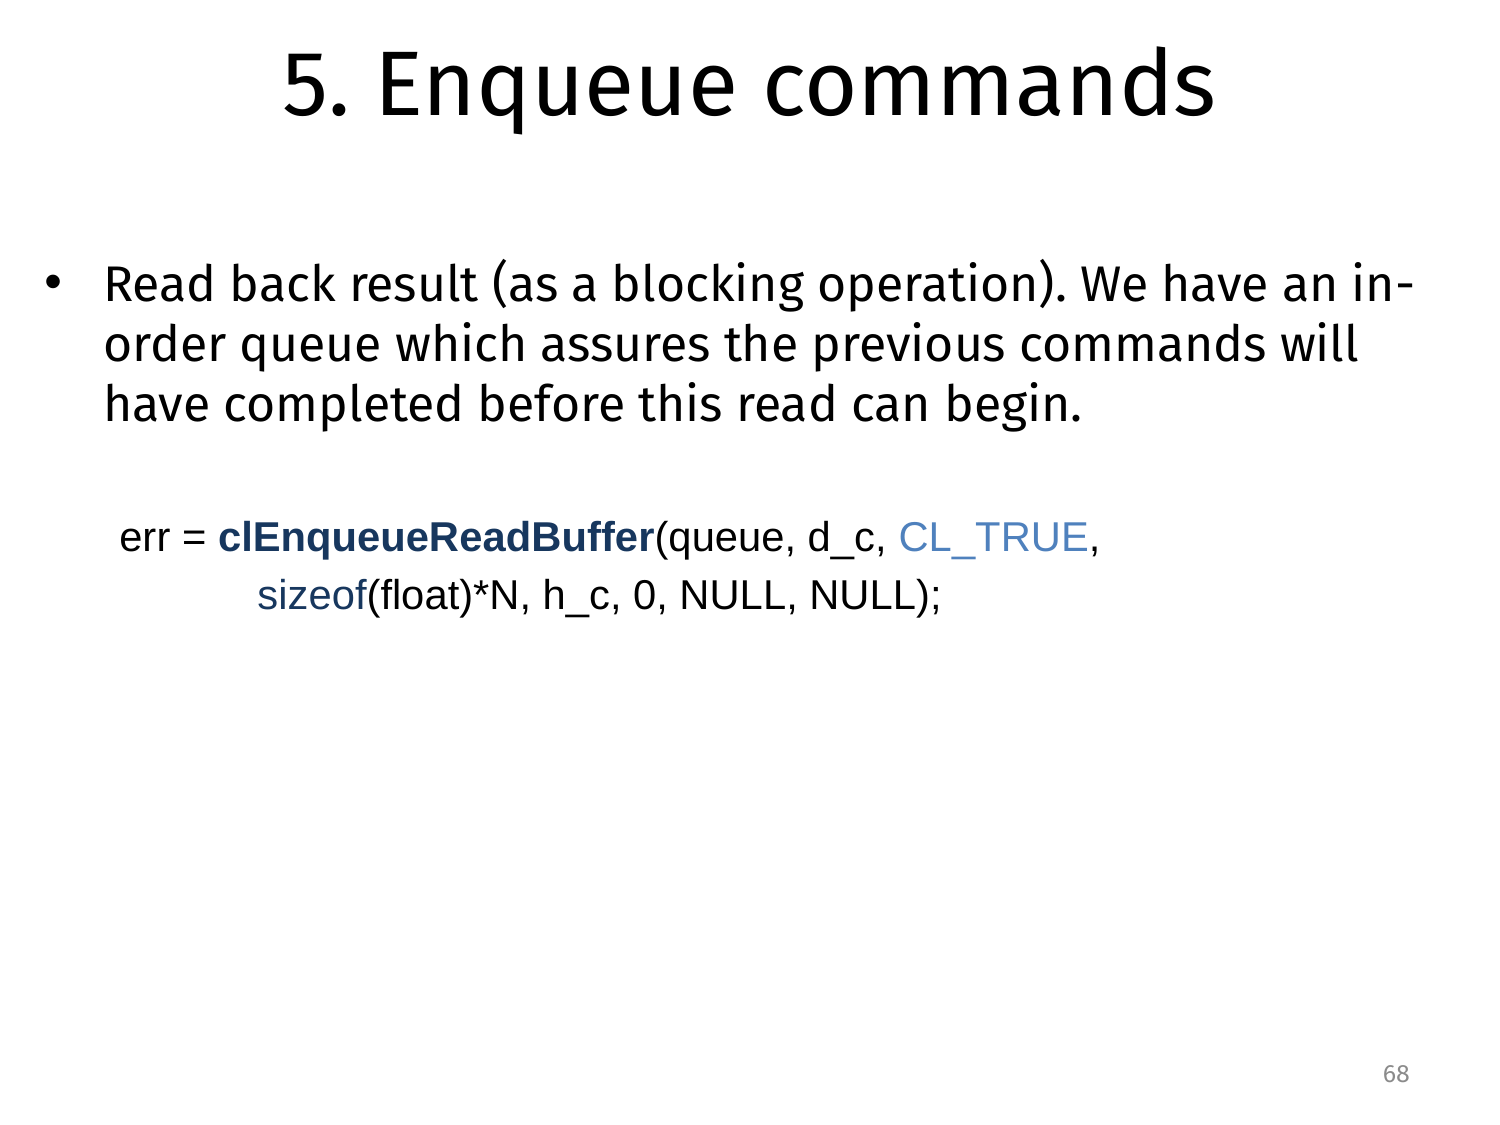

# 5. Enqueue commands
Read back result (as a blocking operation). We have an in-order queue which assures the previous commands will have completed before this read can begin.

err = clEnqueueReadBuffer(queue, d_c, CL_TRUE,
            sizeof(float)*N, h_c, 0, NULL, NULL);
68